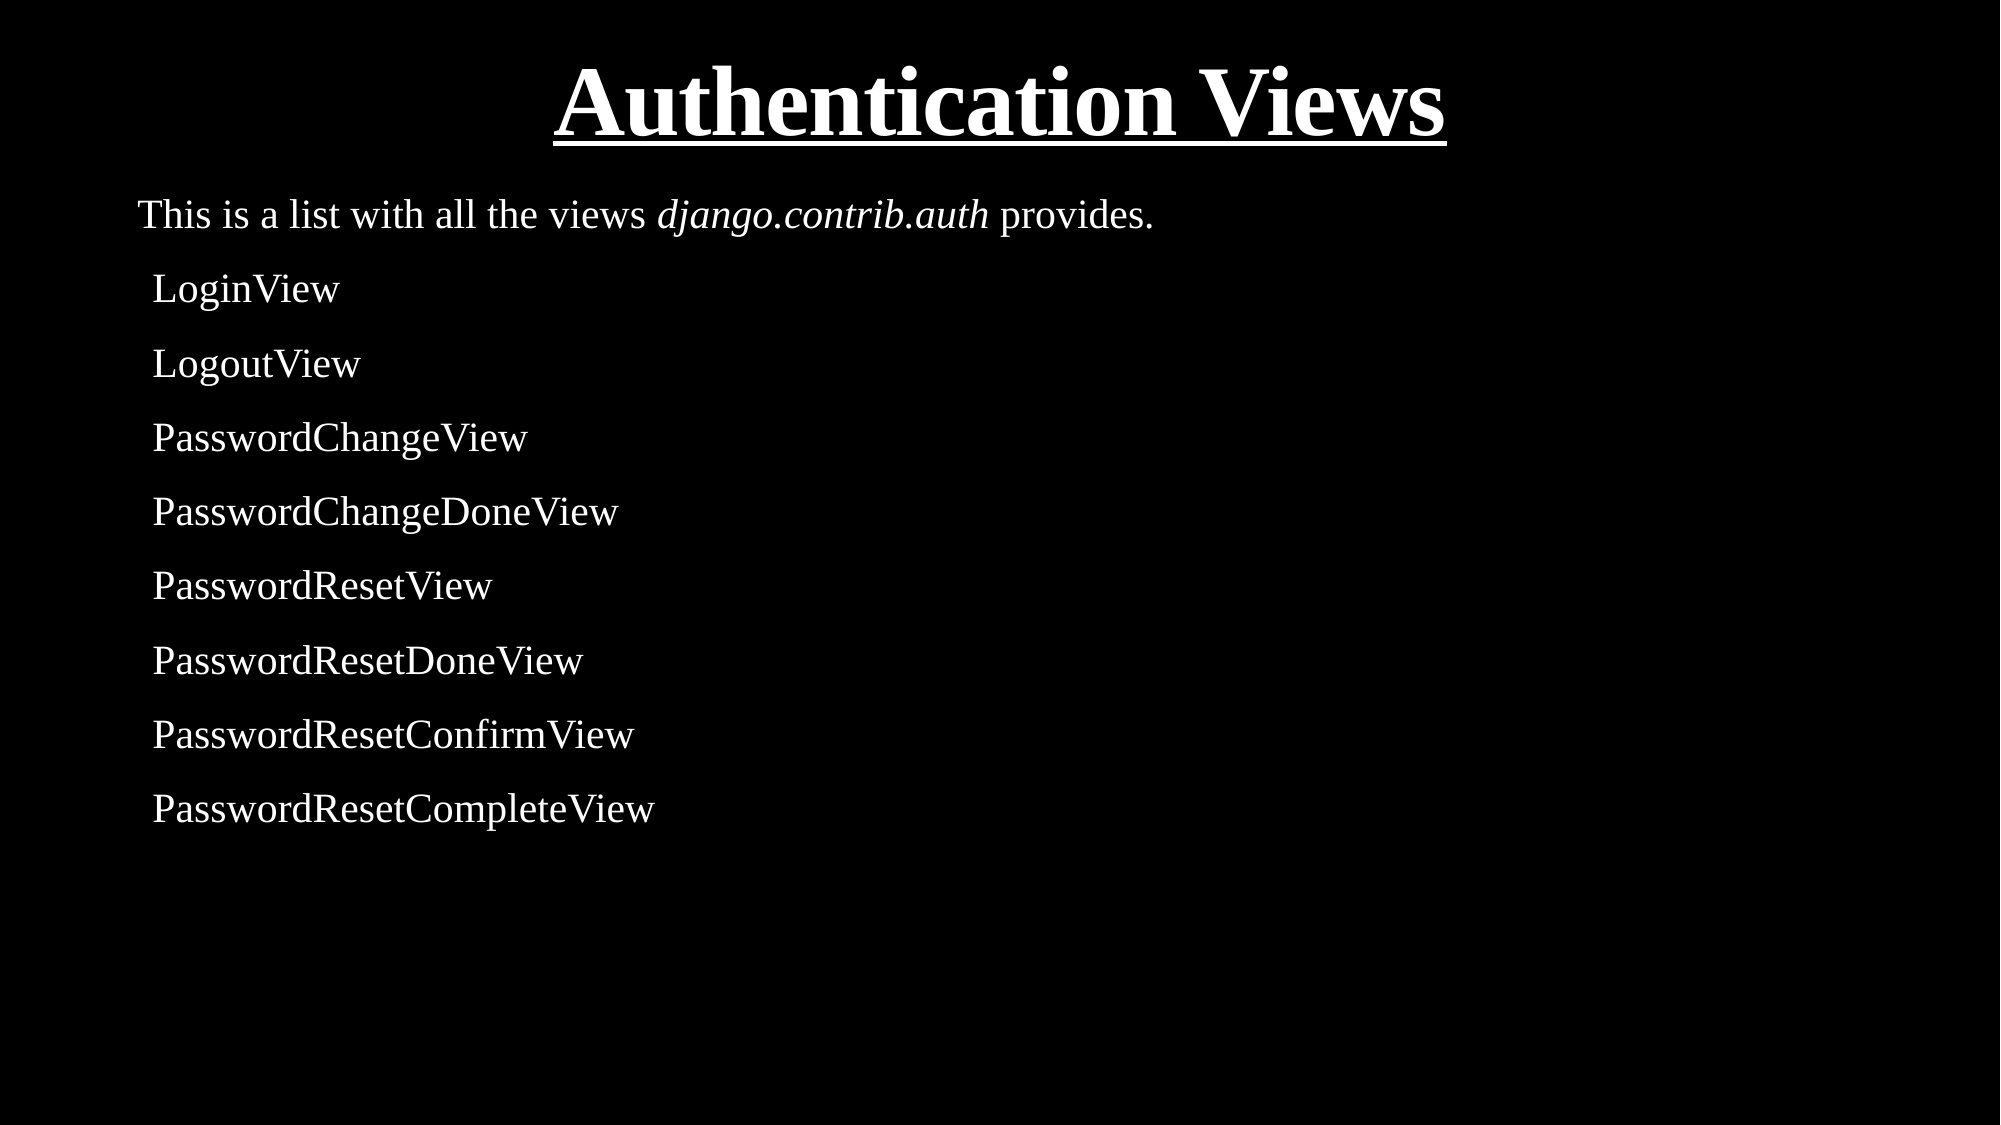

# Authentication Views
This is a list with all the views django.contrib.auth provides.
LoginView
LogoutView
PasswordChangeView
PasswordChangeDoneView
PasswordResetView
PasswordResetDoneView
PasswordResetConfirmView
PasswordResetCompleteView